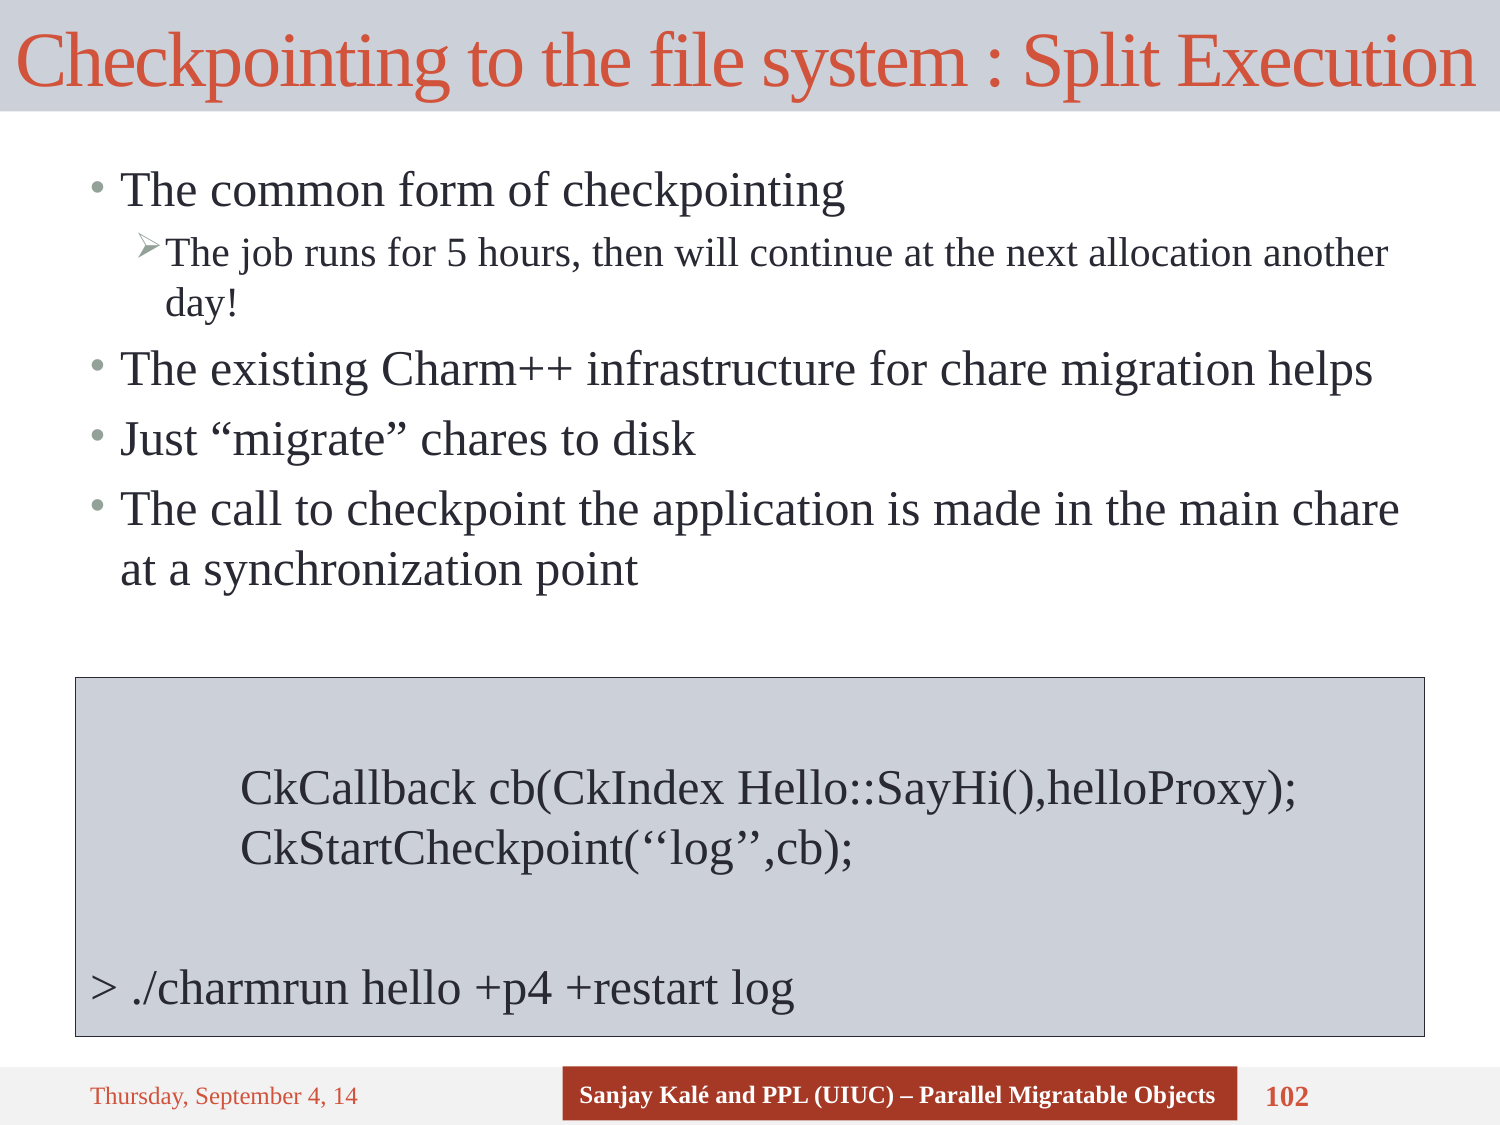

# Checkpointing to the file system : Split Execution
The common form of checkpointing
The job runs for 5 hours, then will continue at the next allocation another day!
The existing Charm++ infrastructure for chare migration helps
Just “migrate” chares to disk
The call to checkpoint the application is made in the main chare at a synchronization point

	CkCallback cb(CkIndex Hello::SayHi(),helloProxy); 	CkStartCheckpoint(‘‘log’’,cb);

> ./charmrun hello +p4 +restart log
Sanjay Kalé and PPL (UIUC) – Parallel Migratable Objects
Thursday, September 4, 14
102